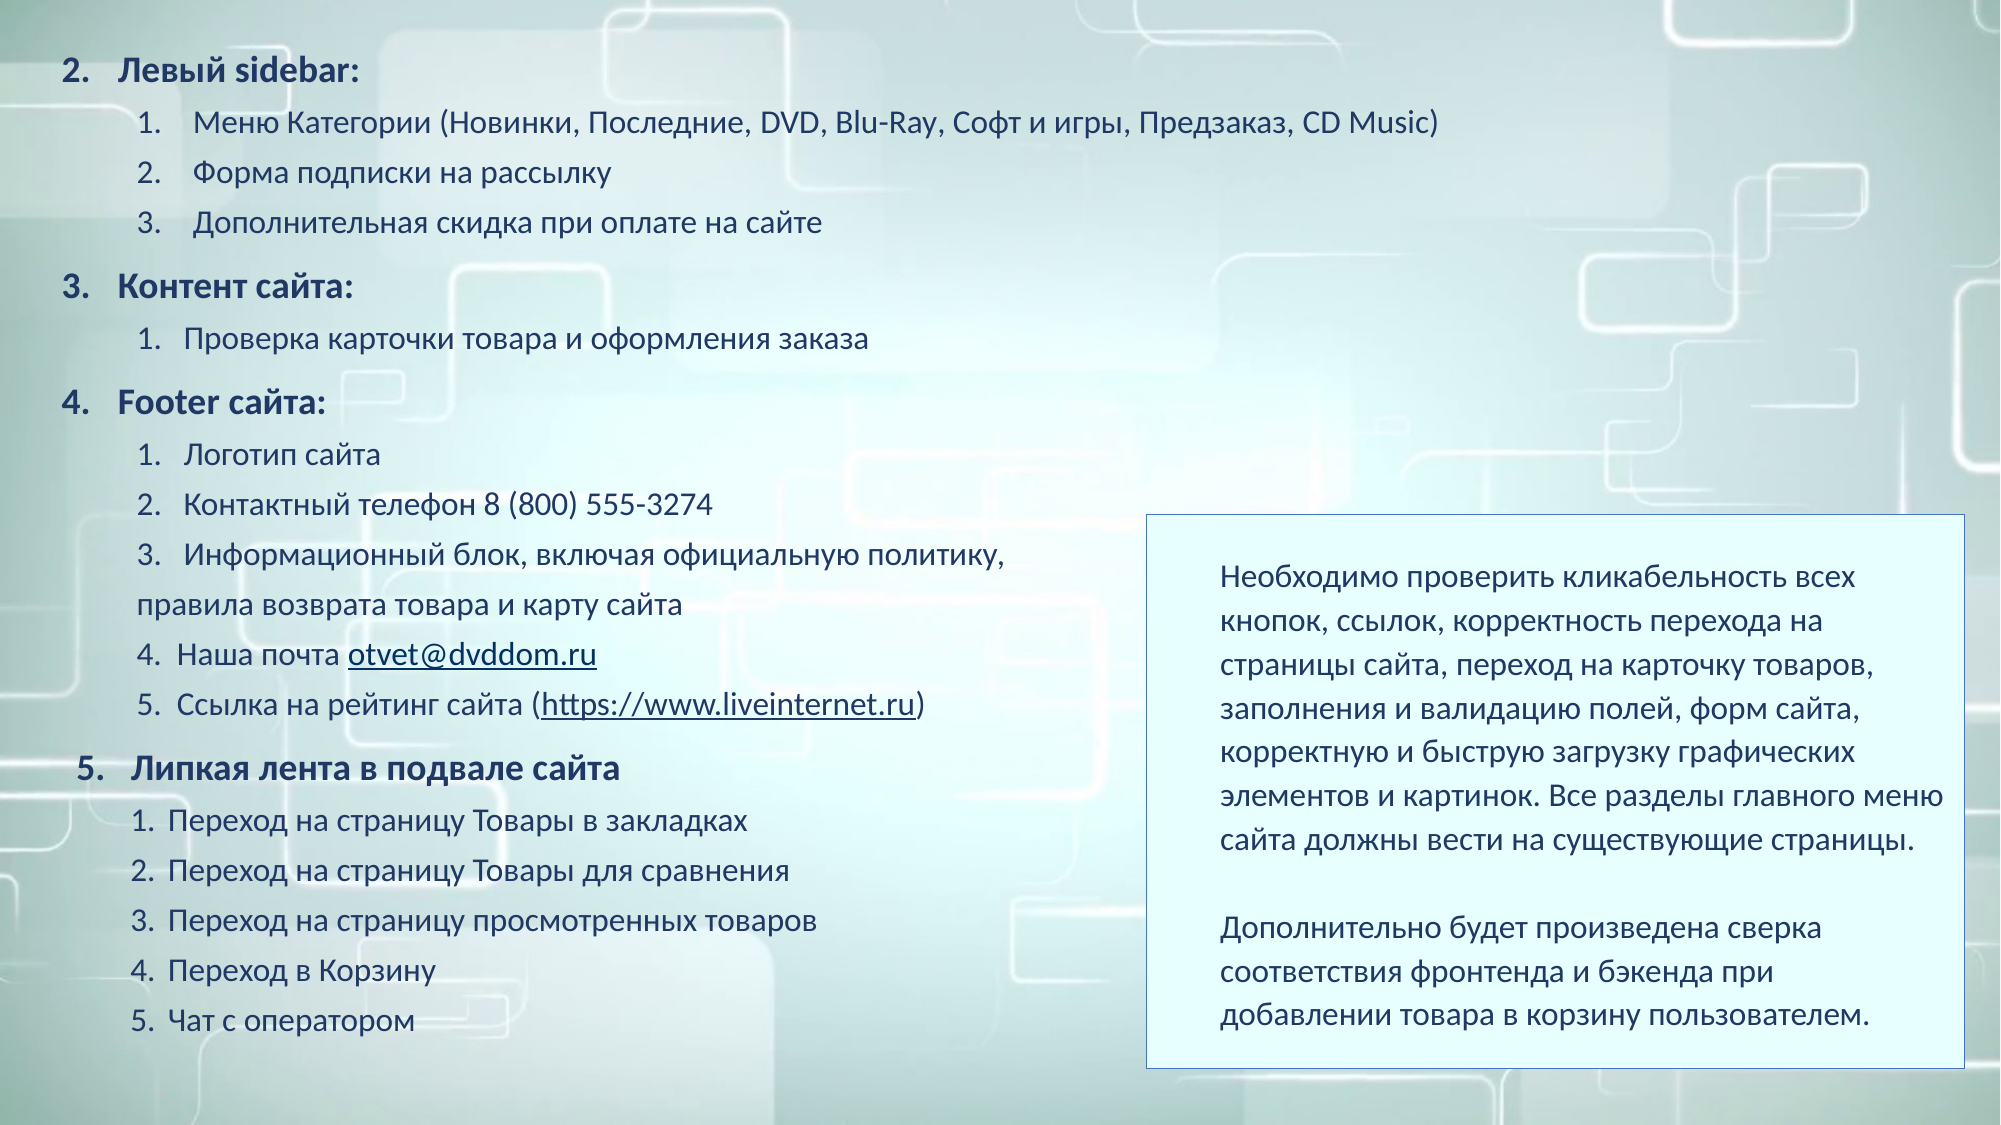

Левый sidebar:
Меню Категории (Новинки, Последние, DVD, Blu-Ray, Софт и игры, Предзаказ, CD Music)
Форма подписки на рассылку
Дополнительная скидка при оплате на сайте
Контент сайта:
Проверка карточки товара и оформления заказа
Footer сайта:
Логотип сайта
Контактный телефон 8 (800) 555-3274
Информационный блок, включая официальную политику,
правила возврата товара и карту сайта
4.  Наша почта otvet@dvddom.ru
5.  Ссылка на рейтинг сайта (https://www.liveinternet.ru)
5.   Липкая лента в подвале сайта
Переход на страницу Товары в закладках
Переход на страницу Товары для сравнения
Переход на страницу просмотренных товаров
Переход в Корзину
Чат с оператором
Необходимо проверить кликабельность всех кнопок, ссылок, корректность перехода на страницы сайта, переход на карточку товаров, заполнения и валидацию полей, форм сайта, корректную и быструю загрузку графических элементов и картинок. Все разделы главного меню сайта должны вести на существующие страницы.

Дополнительно будет произведена сверка соответствия фронтенда и бэкенда при добавлении товара в корзину пользователем.